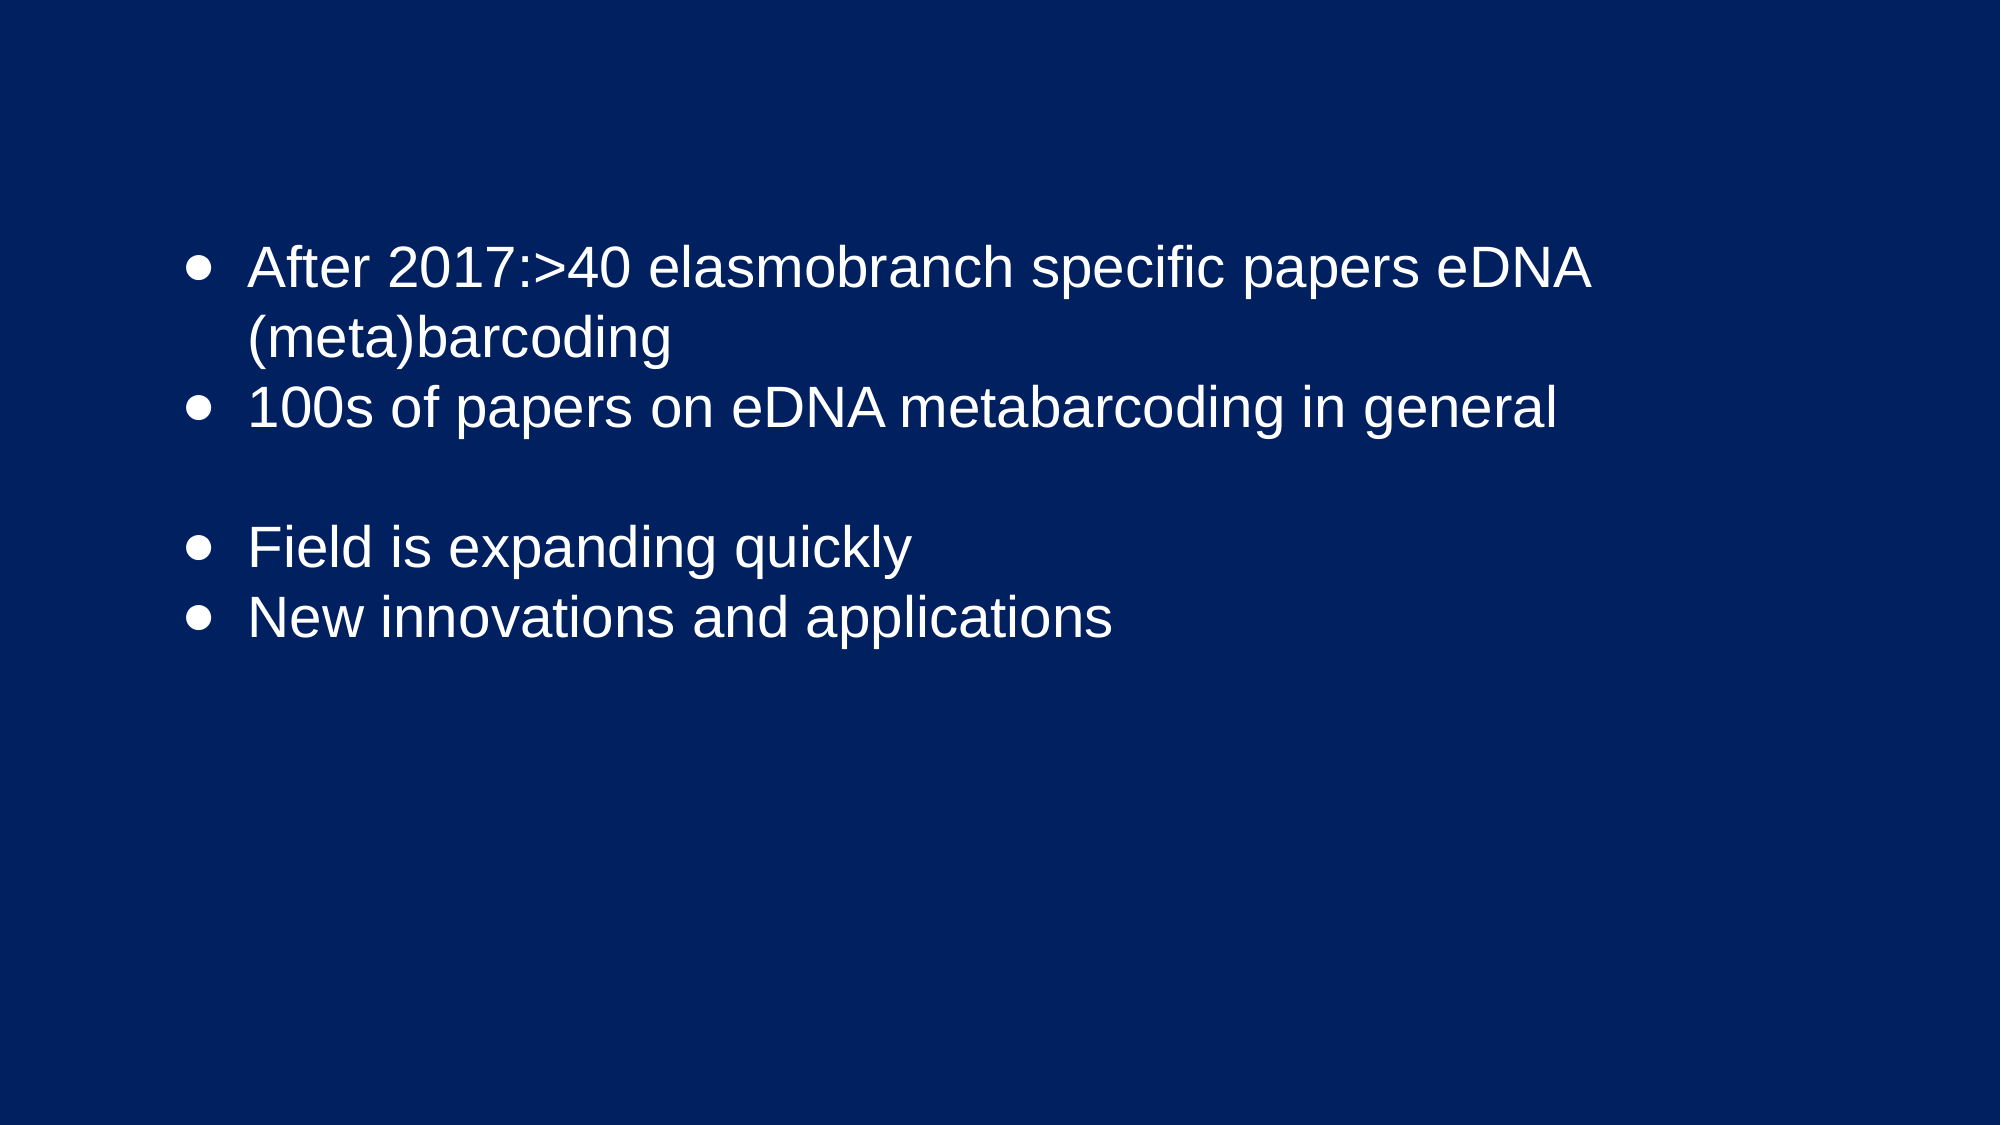

After 2017:>40 elasmobranch specific papers eDNA (meta)barcoding
100s of papers on eDNA metabarcoding in general

Field is expanding quickly
New innovations and applications